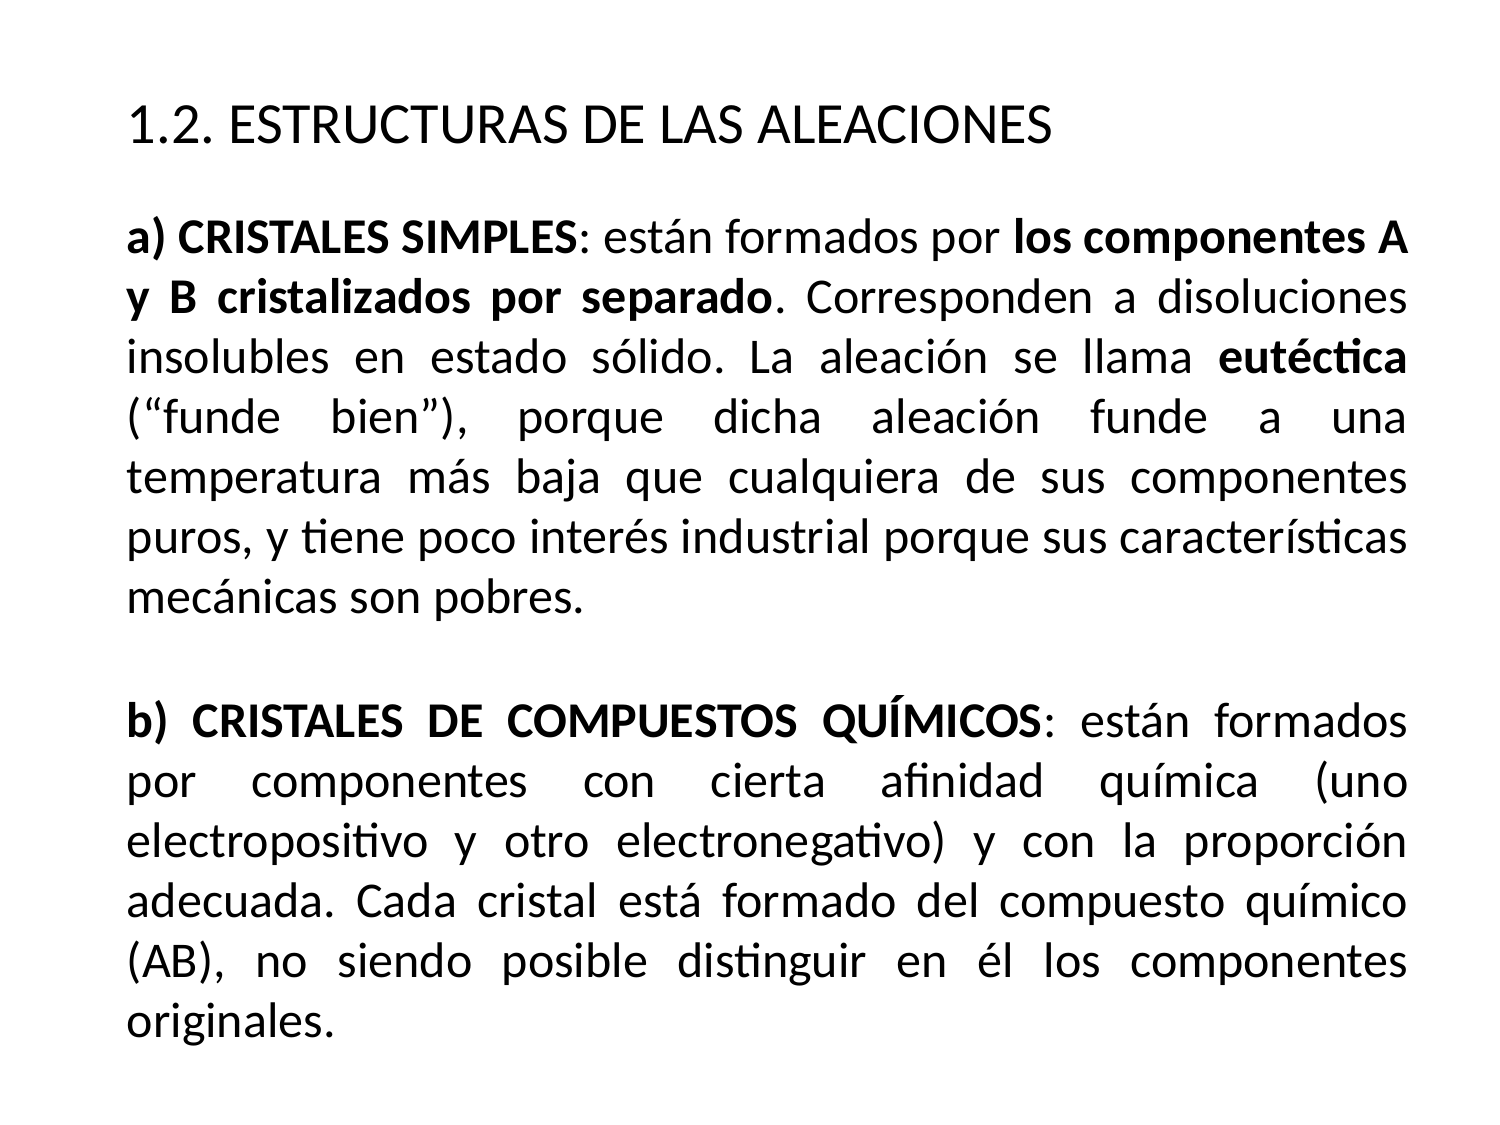

1.2. ESTRUCTURAS DE LAS ALEACIONES
a) CRISTALES SIMPLES: están formados por los componentes A y B cristalizados por separado. Corresponden a disoluciones insolubles en estado sólido. La aleación se llama eutéctica (“funde bien”), porque dicha aleación funde a una temperatura más baja que cualquiera de sus componentes puros, y tiene poco interés industrial porque sus características mecánicas son pobres.
b) CRISTALES DE COMPUESTOS QUÍMICOS: están formados por componentes con cierta afinidad química (uno electropositivo y otro electronegativo) y con la proporción adecuada. Cada cristal está formado del compuesto químico (AB), no siendo posible distinguir en él los componentes originales.